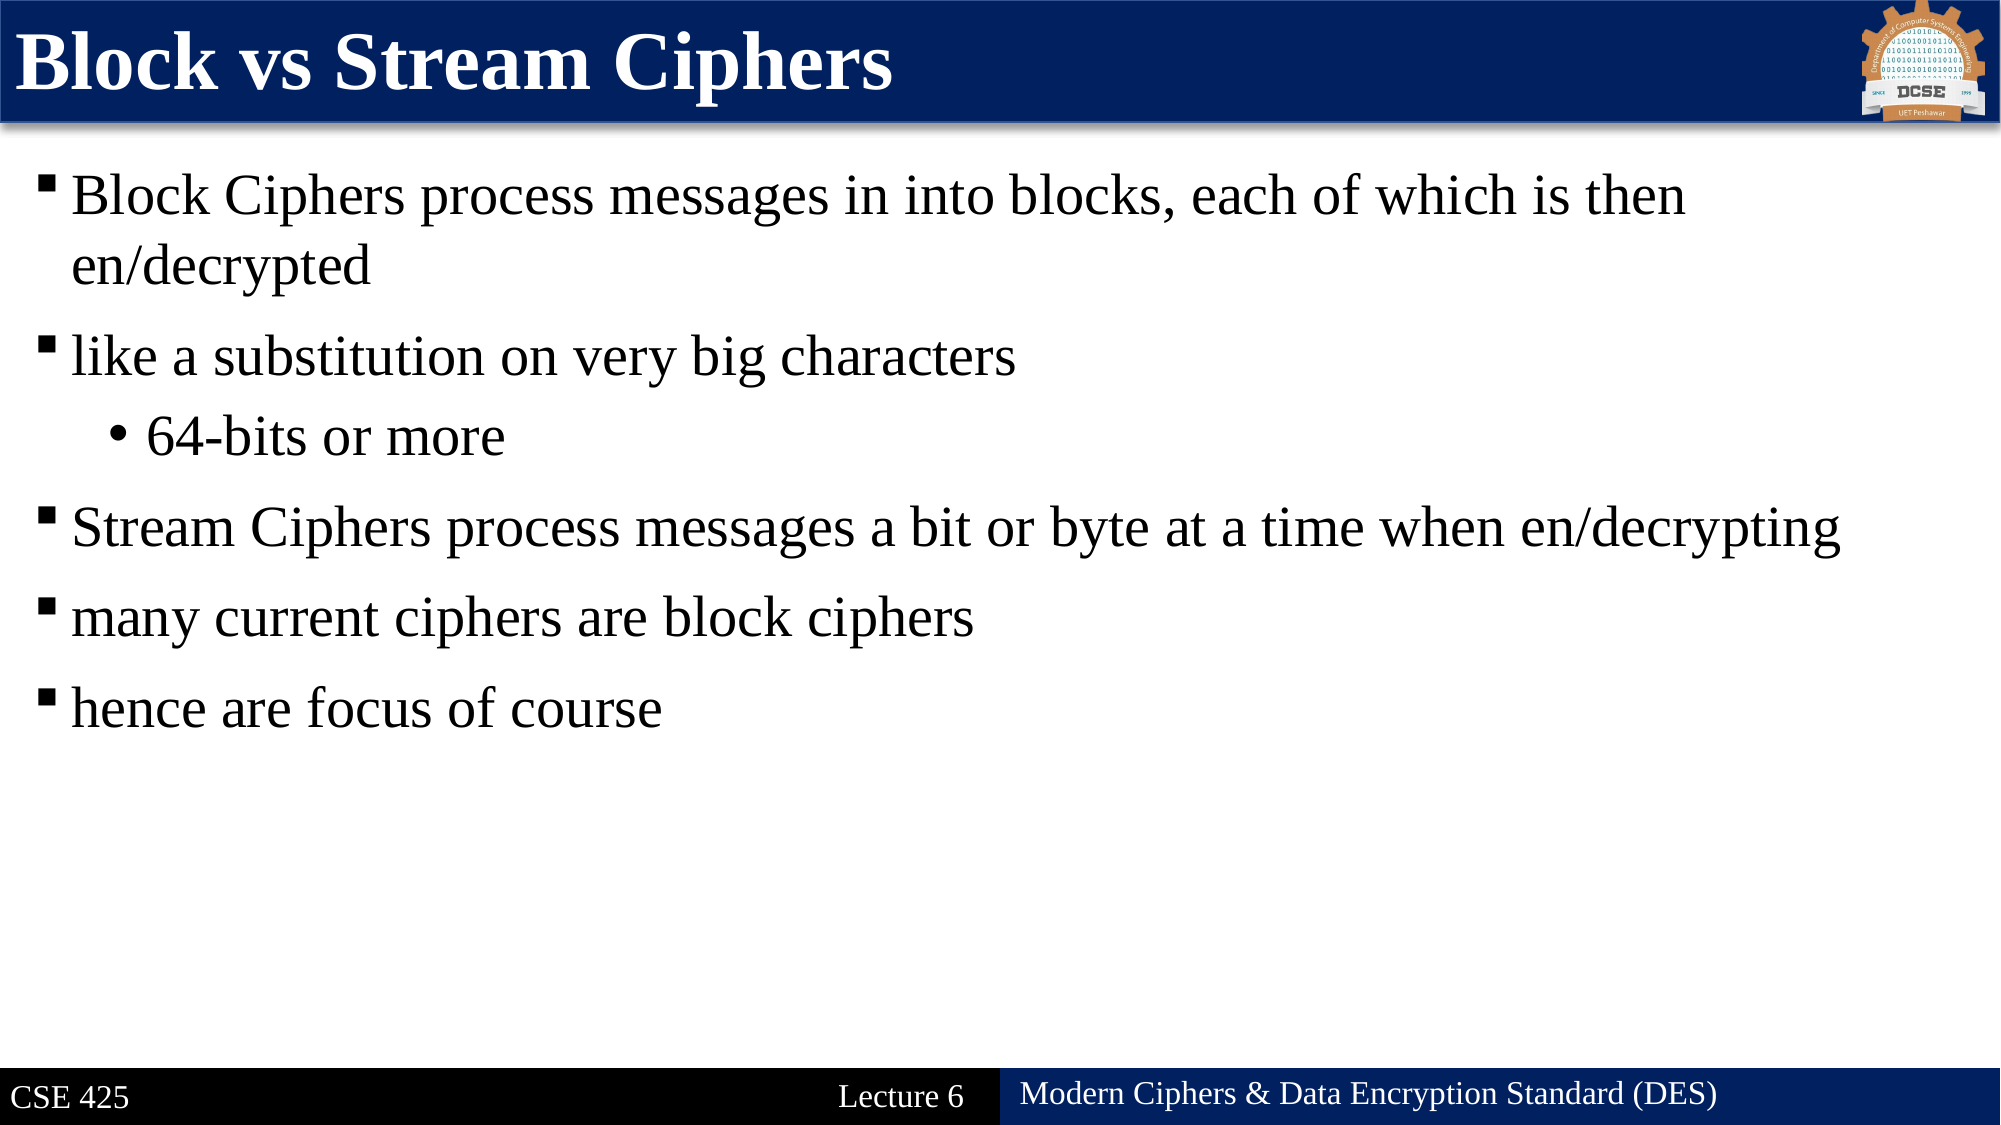

# Block vs Stream Ciphers
Block Ciphers process messages in into blocks, each of which is then en/decrypted
like a substitution on very big characters
64-bits or more
Stream Ciphers process messages a bit or byte at a time when en/decrypting
many current ciphers are block ciphers
hence are focus of course
4